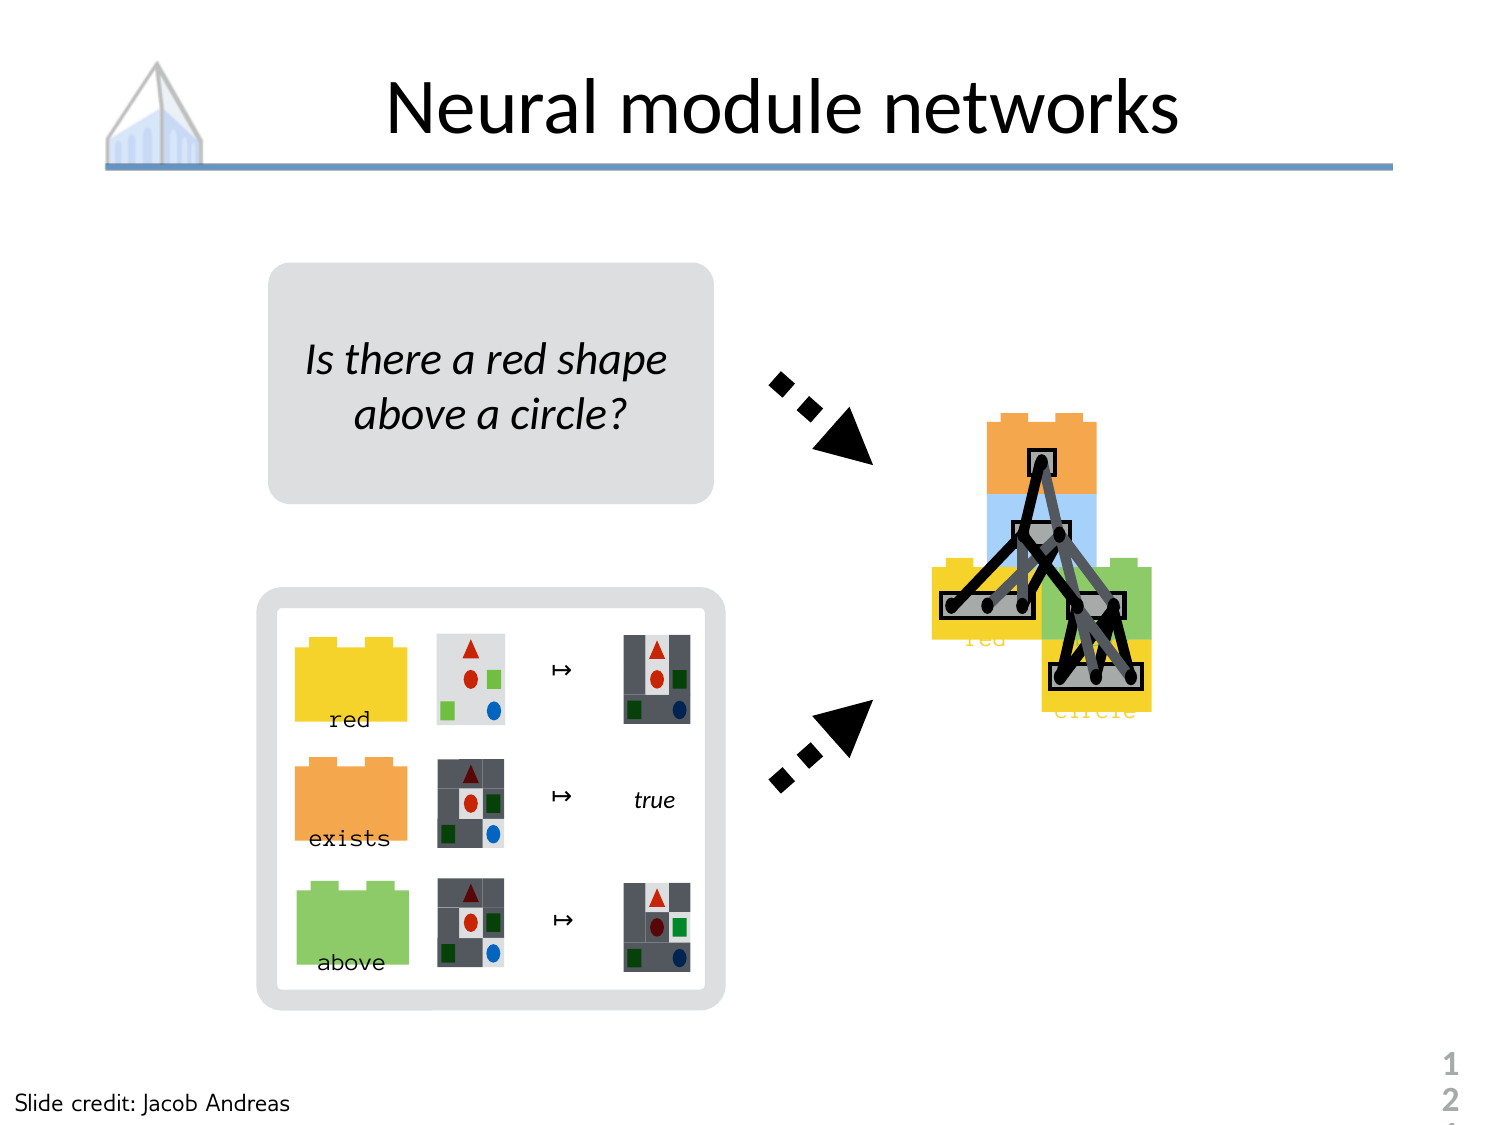

# Neural module networks

Is there a red shape
above a circle?

exists

and

red
above

circle

↦

red
↦
true

exists
↦

above

121
Slide credit: Jacob Andreas